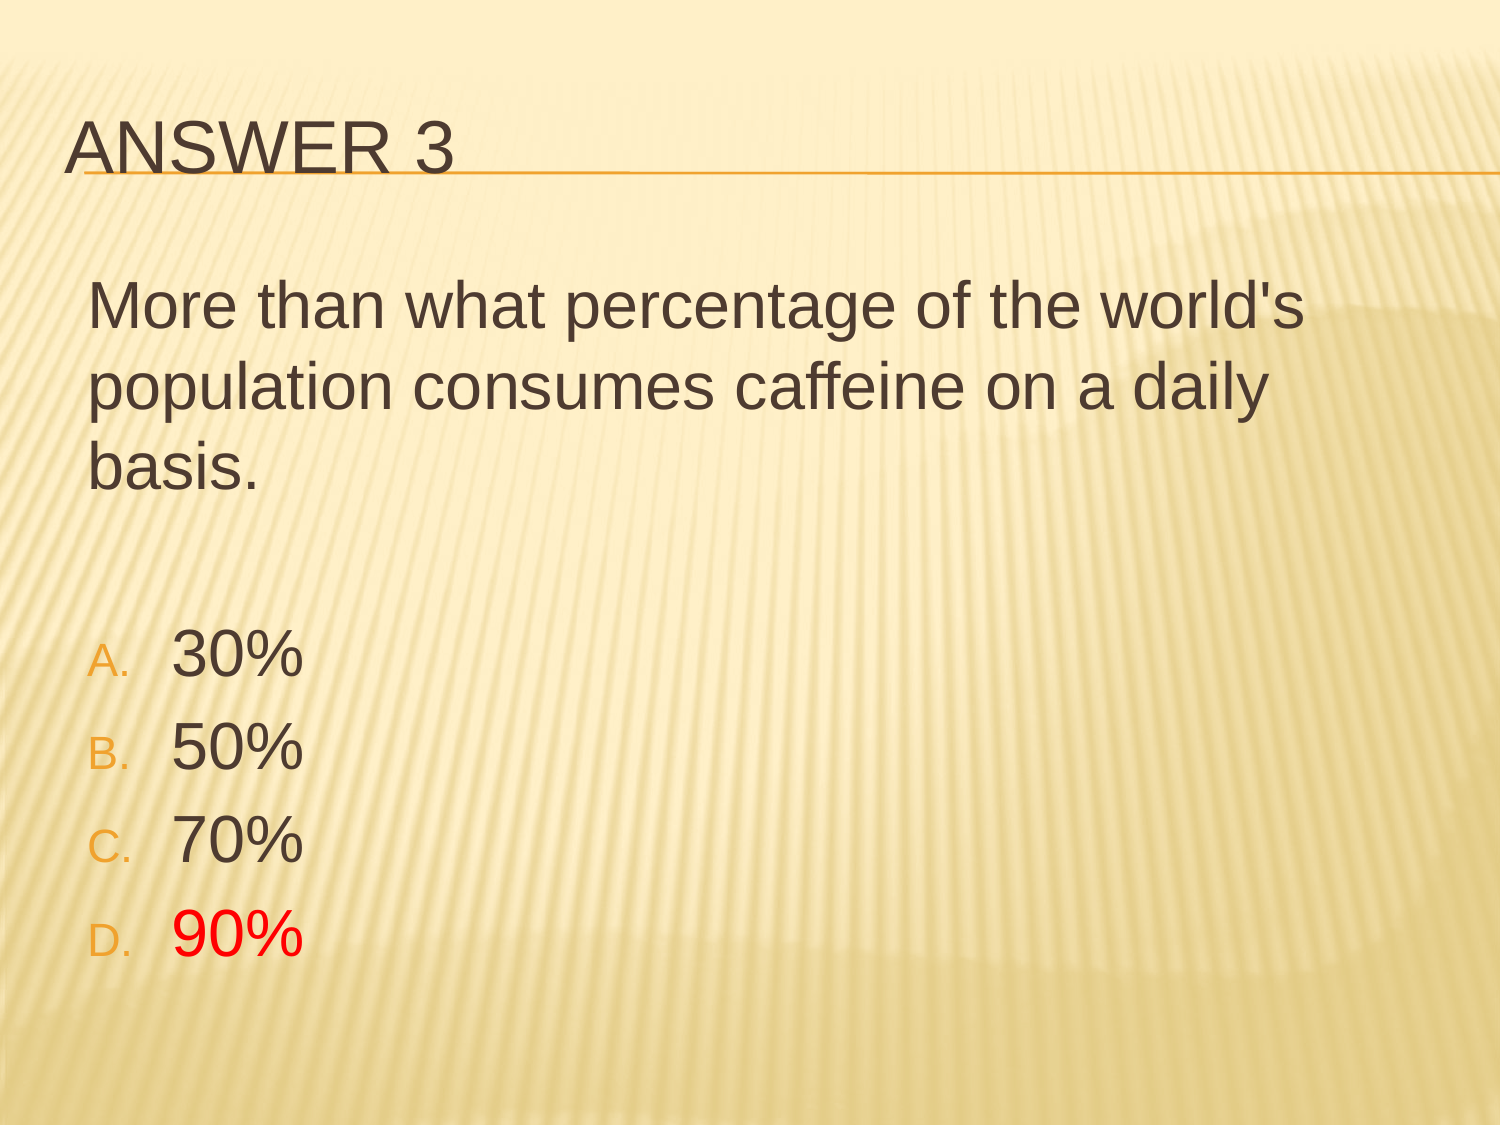

# Answer 3
More than what percentage of the world's population consumes caffeine on a daily basis.

30%
50%
70%
90%